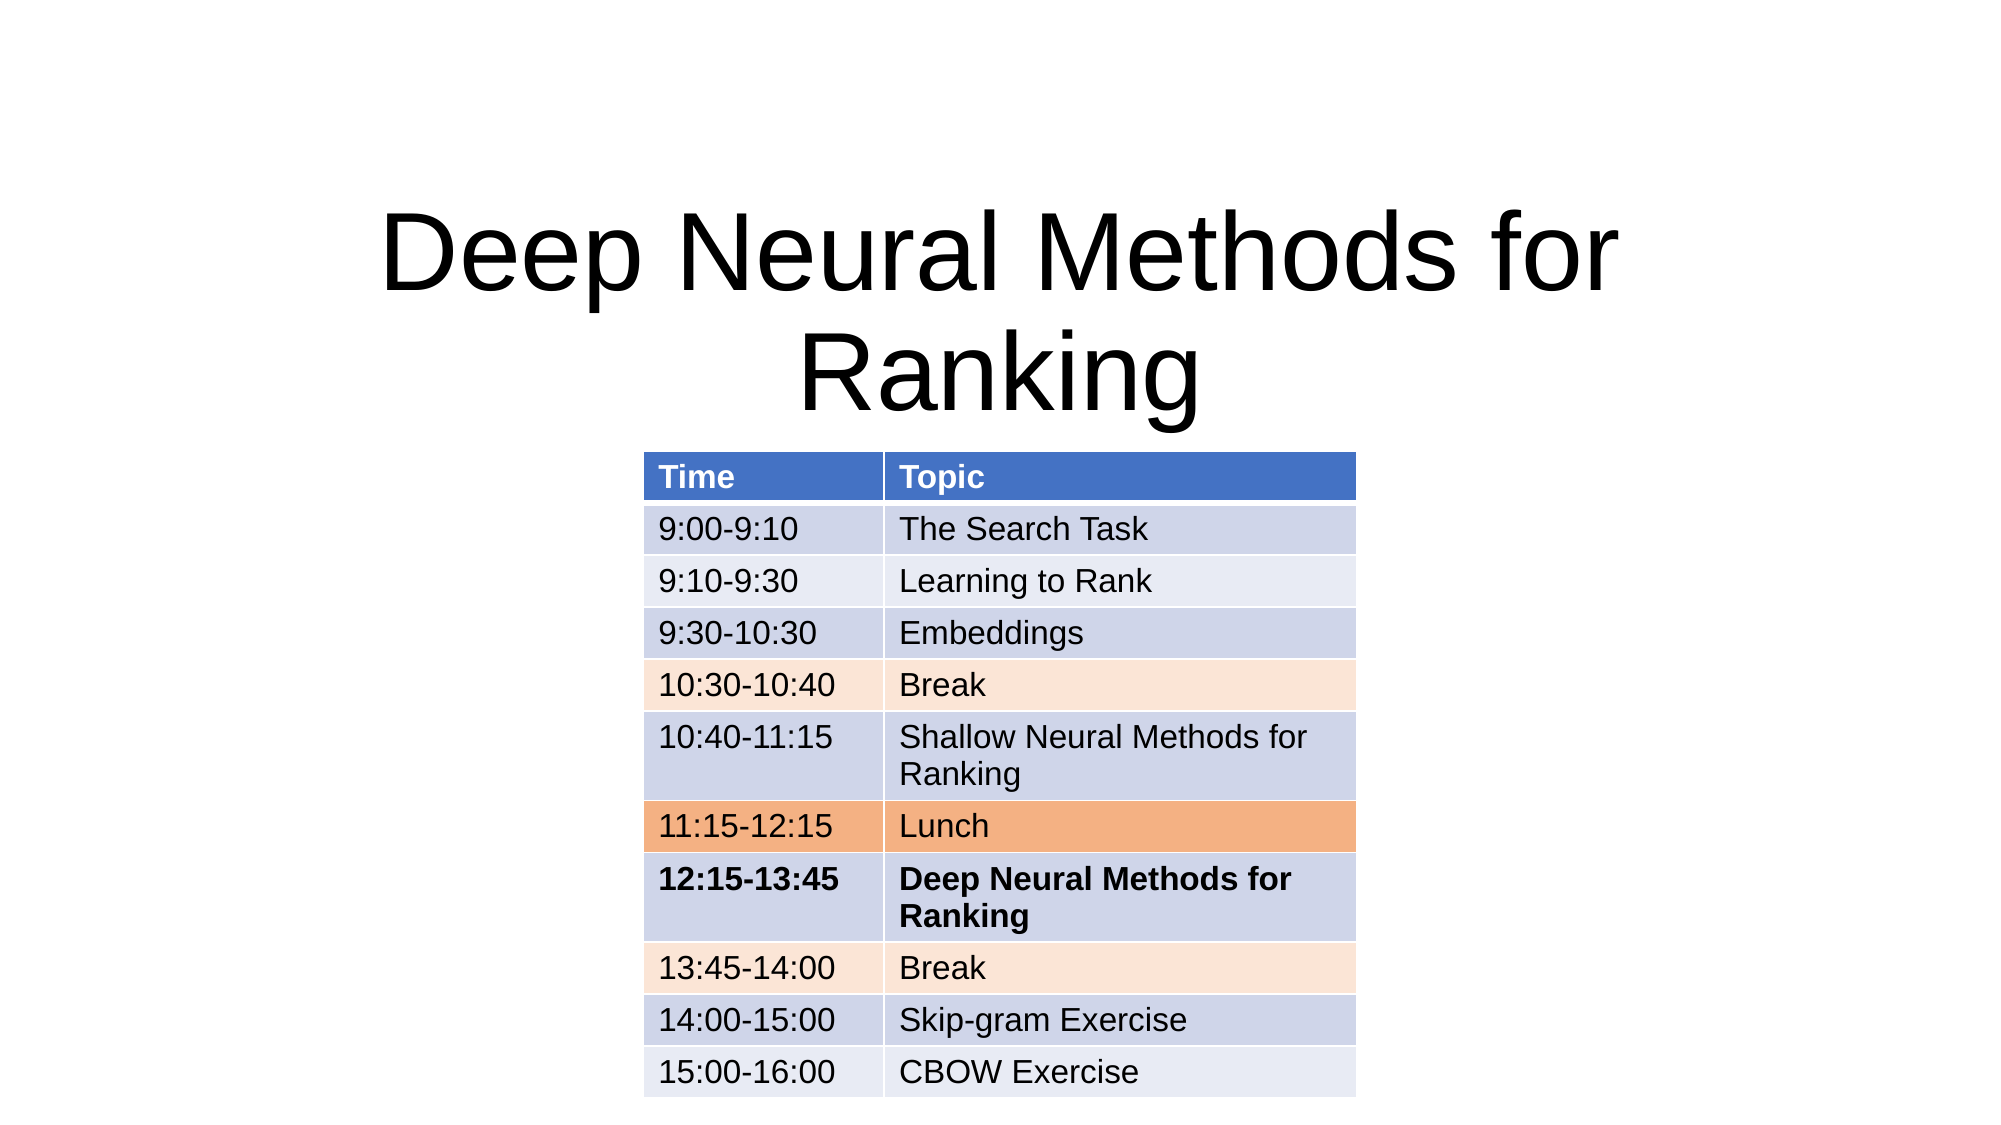

# Deep Neural Methods for Ranking
| Time | Topic |
| --- | --- |
| 9:00-9:10 | The Search Task |
| 9:10-9:30 | Learning to Rank |
| 9:30-10:30 | Embeddings |
| 10:30-10:40 | Break |
| 10:40-11:15 | Shallow Neural Methods for Ranking |
| 11:15-12:15 | Lunch |
| 12:15-13:45 | Deep Neural Methods for Ranking |
| 13:45-14:00 | Break |
| 14:00-15:00 | Skip-gram Exercise |
| 15:00-16:00 | CBOW Exercise |